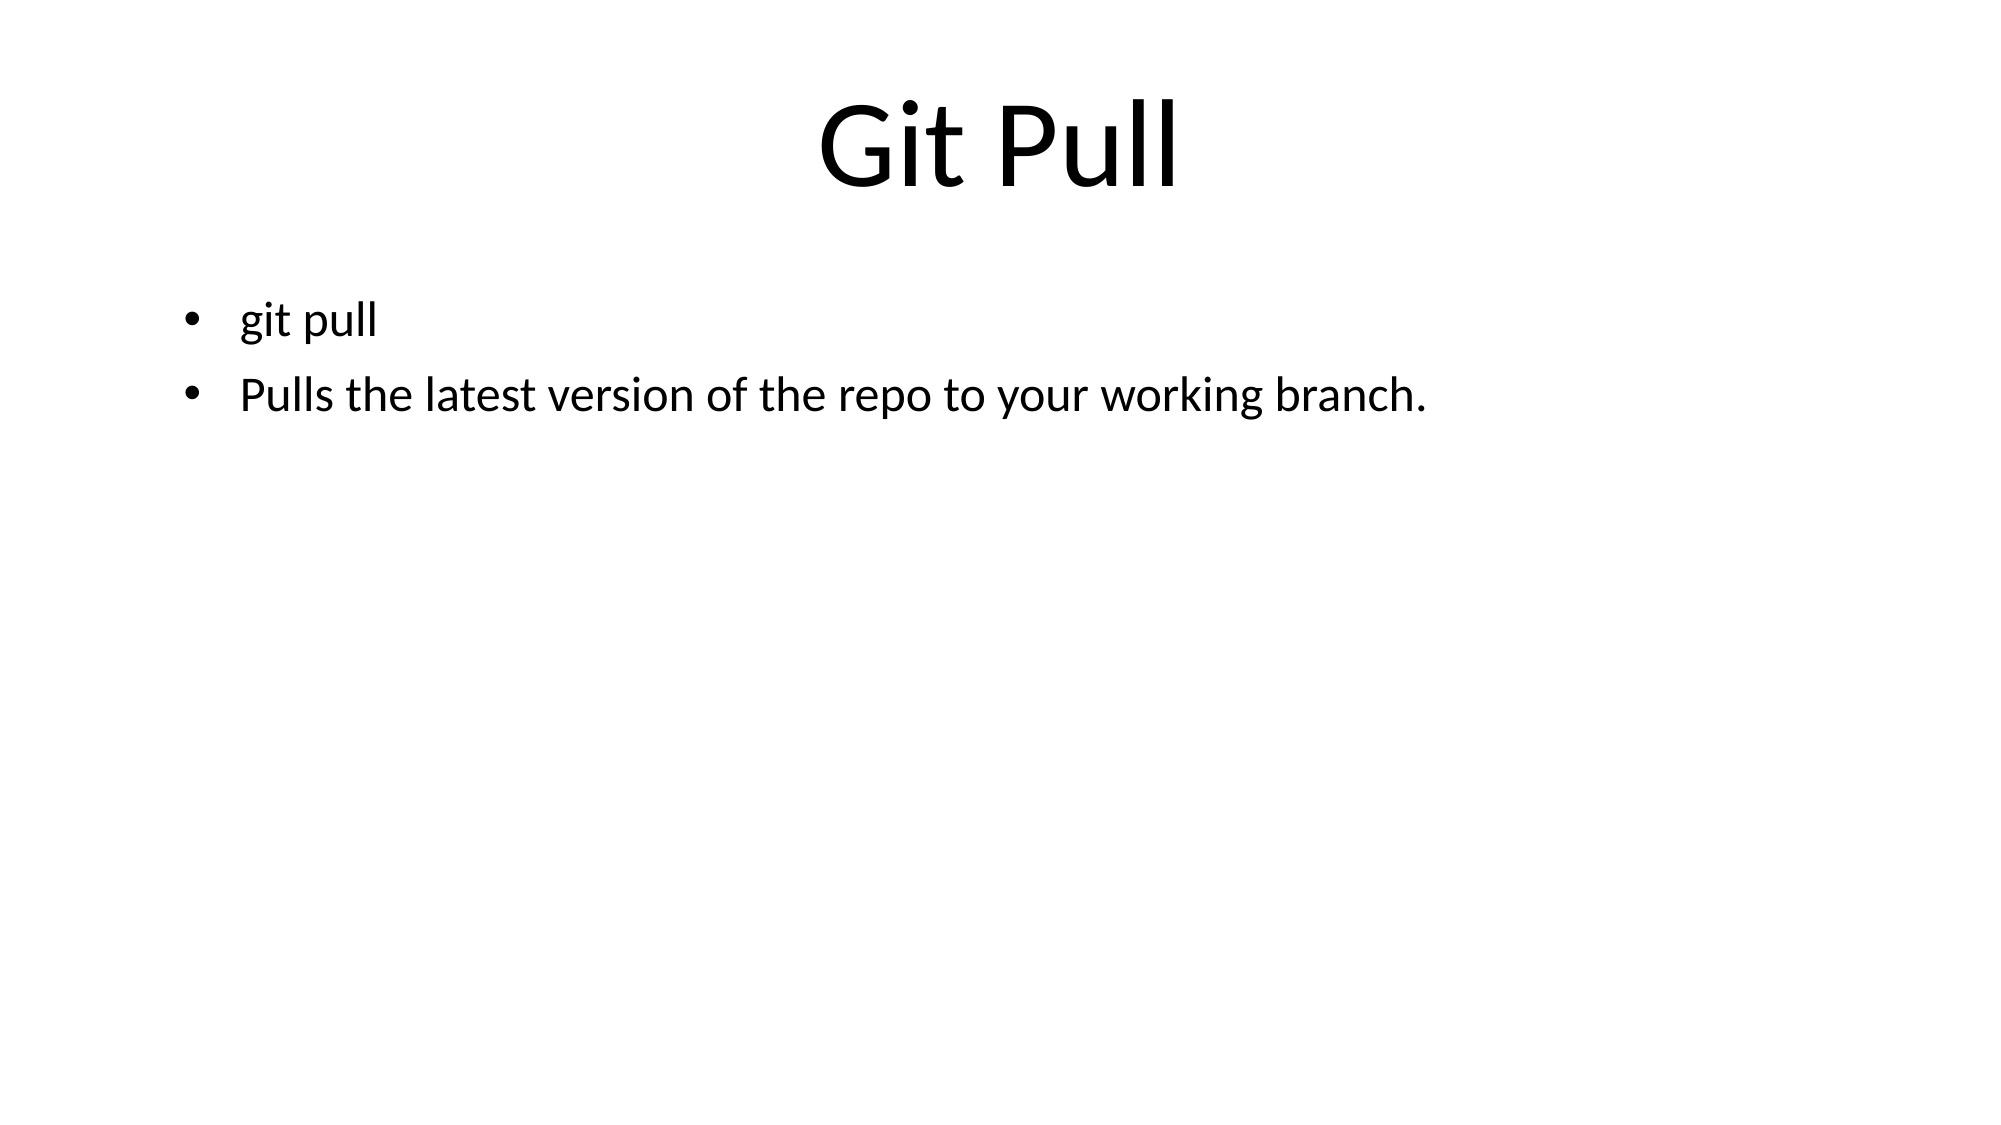

# Git Pull
git pull
Pulls the latest version of the repo to your working branch.